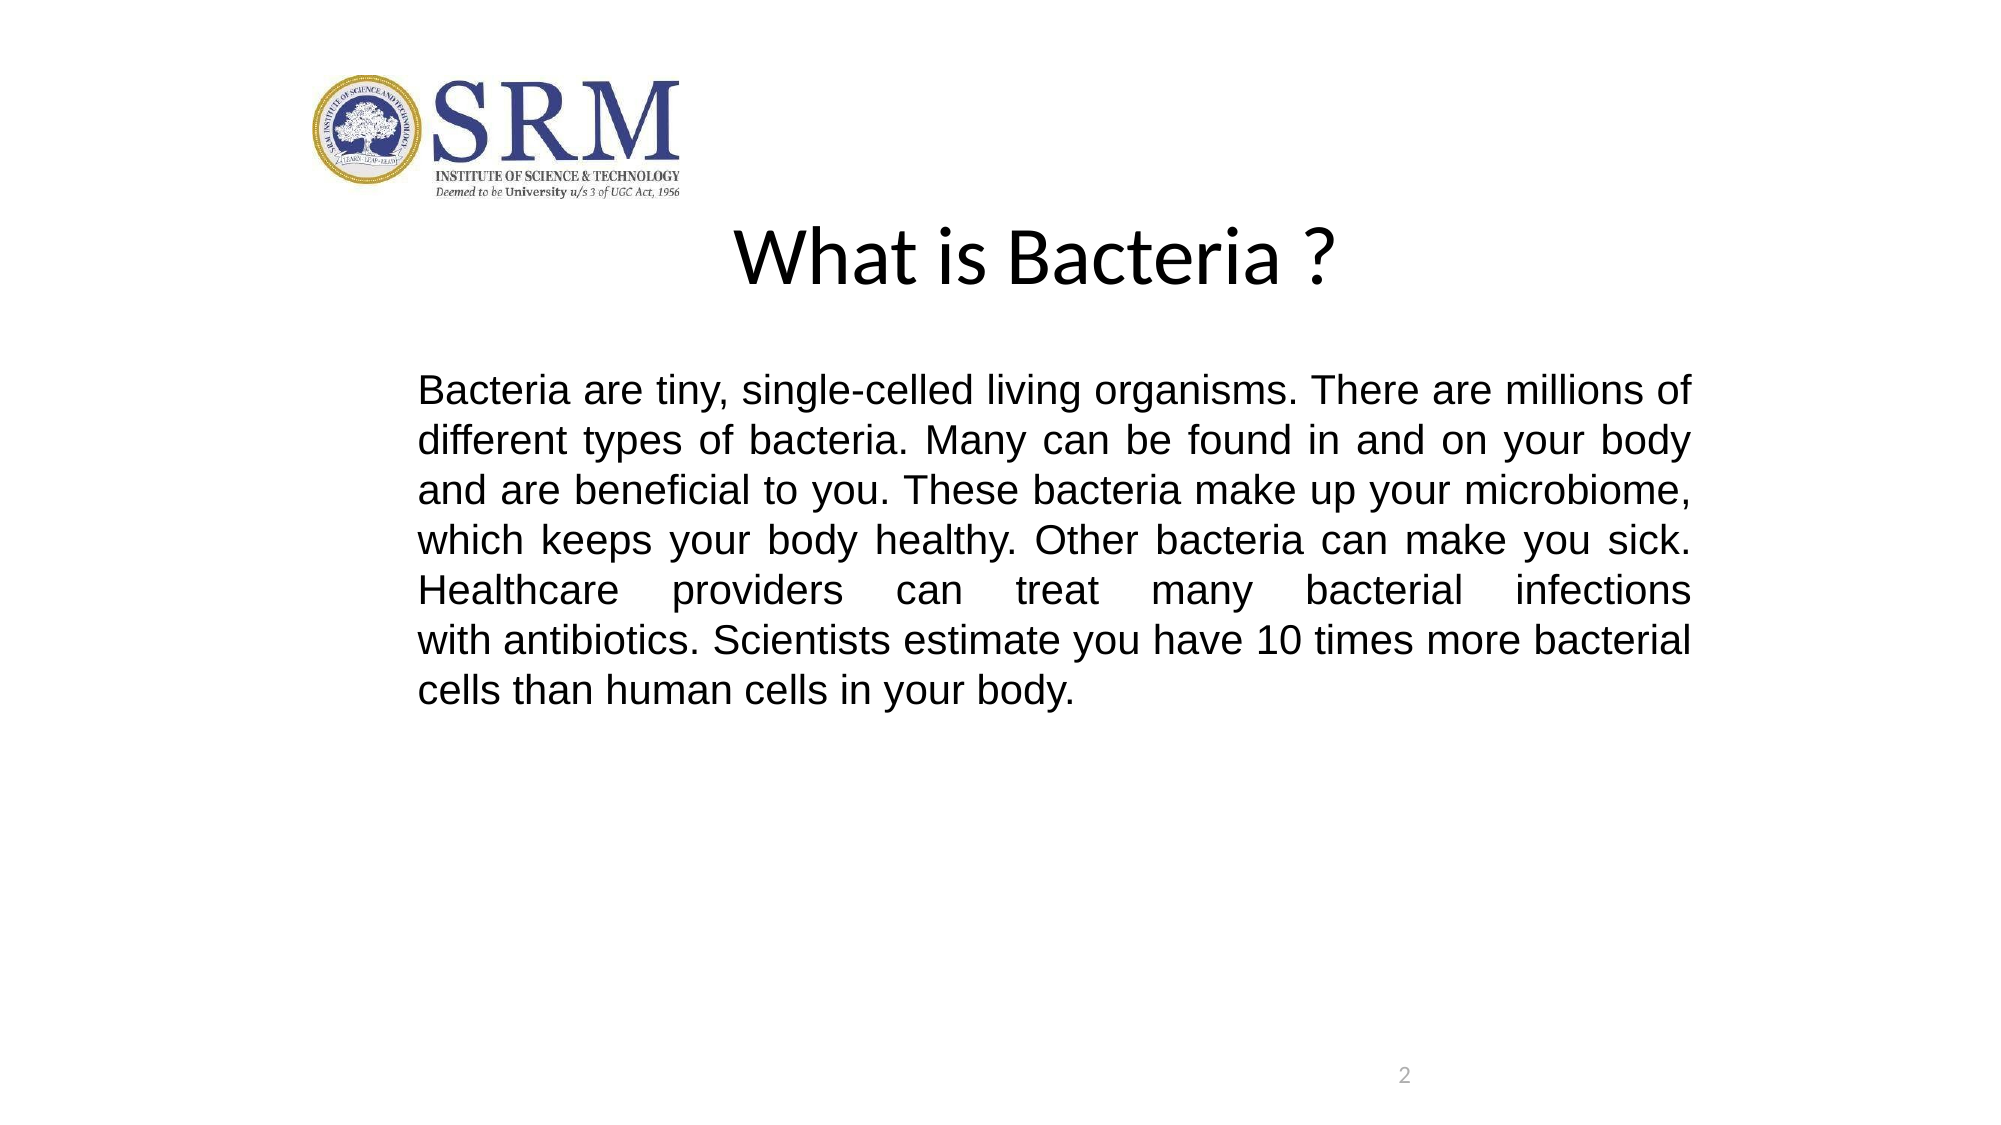

# What is Bacteria ?
Bacteria are tiny, single-celled living organisms. There are millions of different types of bacteria. Many can be found in and on your body and are beneficial to you. These bacteria make up your microbiome, which keeps your body healthy. Other bacteria can make you sick. Healthcare providers can treat many bacterial infections with antibiotics. Scientists estimate you have 10 times more bacterial cells than human cells in your body.
2